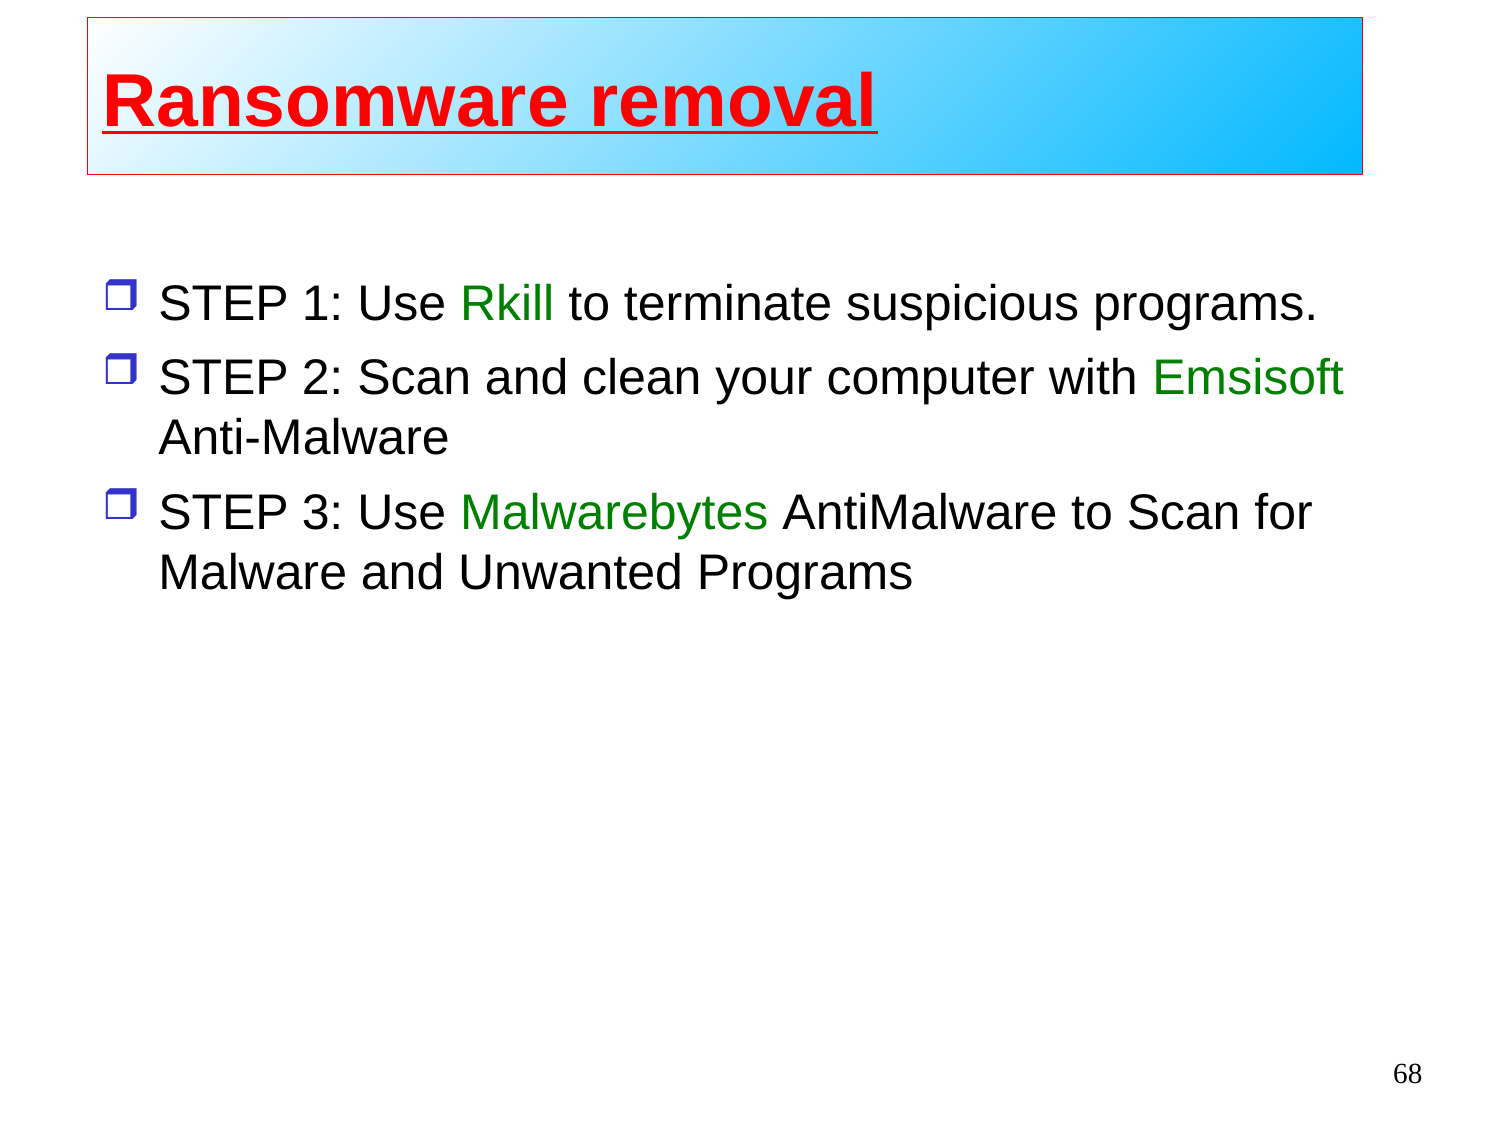

# Ransomware removal
STEP 1: Use Rkill to terminate suspicious programs.
STEP 2: Scan and clean your computer with Emsisoft Anti-Malware
STEP 3: Use Malwarebytes AntiMalware to Scan for Malware and Unwanted Programs